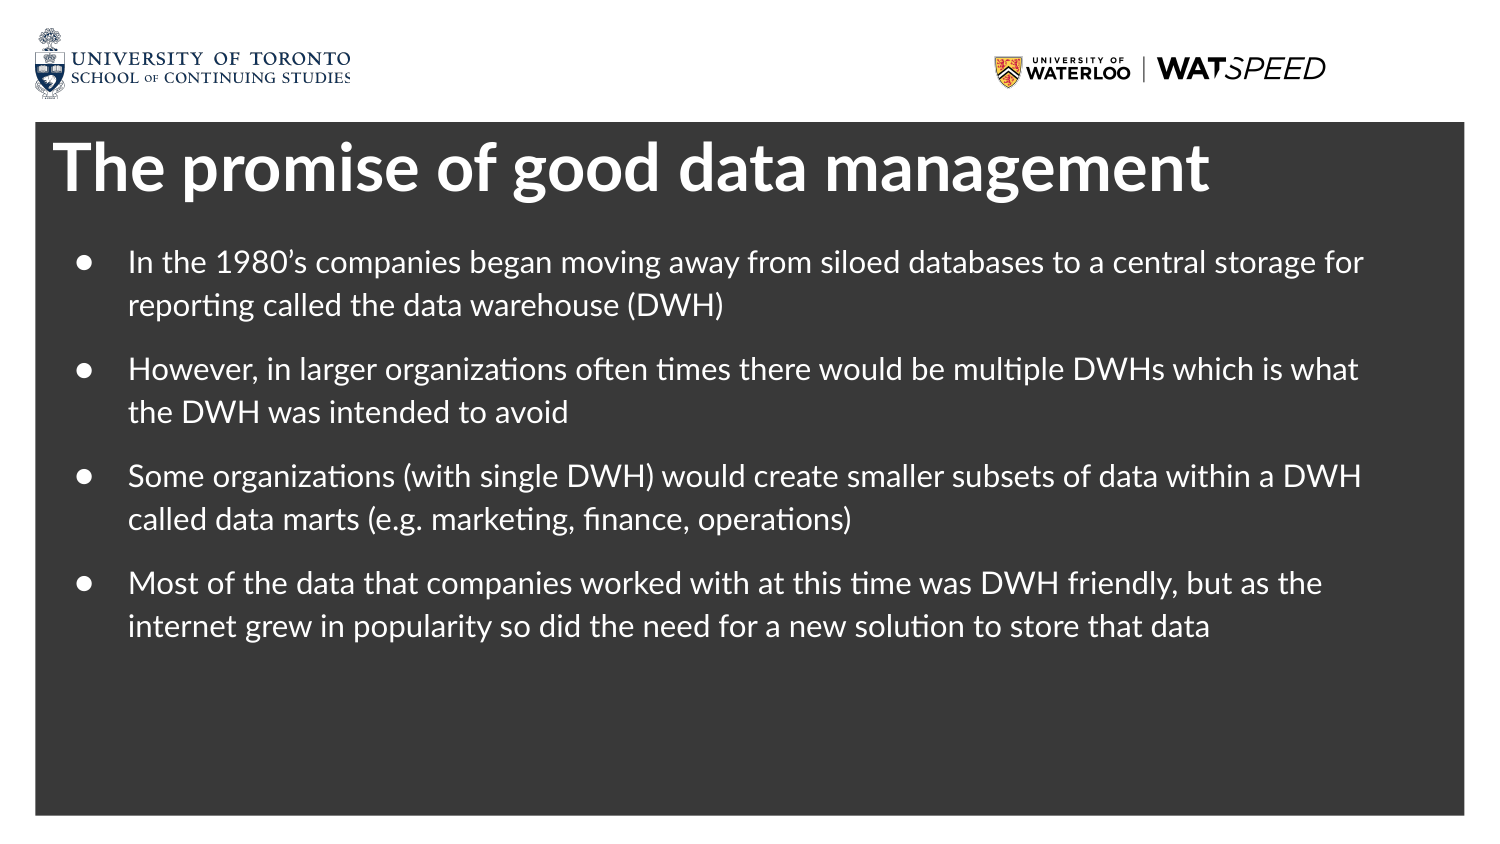

# The promise of good data management
In the 1980’s companies began moving away from siloed databases to a central storage for reporting called the data warehouse (DWH)
However, in larger organizations often times there would be multiple DWHs which is what the DWH was intended to avoid
Some organizations (with single DWH) would create smaller subsets of data within a DWH called data marts (e.g. marketing, finance, operations)
Most of the data that companies worked with at this time was DWH friendly, but as the internet grew in popularity so did the need for a new solution to store that data